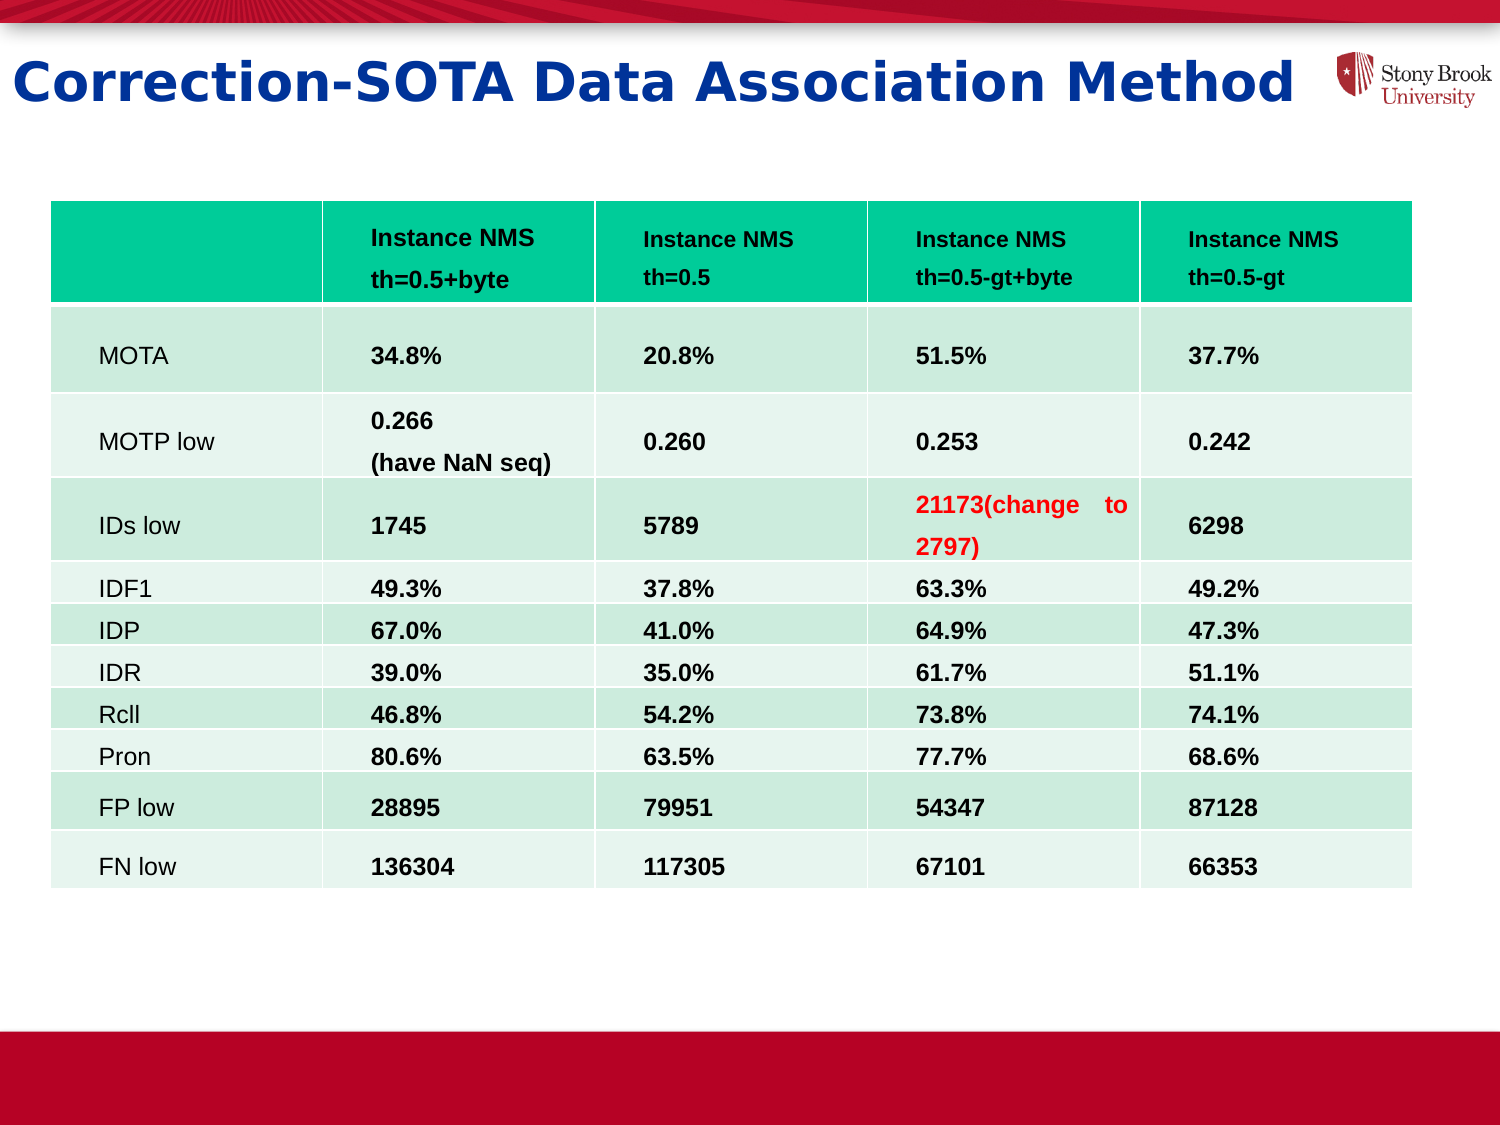

# Correction-SOTA Data Association Method
|  | Instance NMS th=0.5+byte | Instance NMS th=0.5 | Instance NMS th=0.5-gt+byte | Instance NMS th=0.5-gt |
| --- | --- | --- | --- | --- |
| MOTA | 34.8% | 20.8% | 51.5% | 37.7% |
| MOTP low | 0.266 (have NaN seq) | 0.260 | 0.253 | 0.242 |
| IDs low | 1745 | 5789 | 21173(change to 2797) | 6298 |
| IDF1 | 49.3% | 37.8% | 63.3% | 49.2% |
| IDP | 67.0% | 41.0% | 64.9% | 47.3% |
| IDR | 39.0% | 35.0% | 61.7% | 51.1% |
| Rcll | 46.8% | 54.2% | 73.8% | 74.1% |
| Pron | 80.6% | 63.5% | 77.7% | 68.6% |
| FP low | 28895 | 79951 | 54347 | 87128 |
| FN low | 136304 | 117305 | 67101 | 66353 |